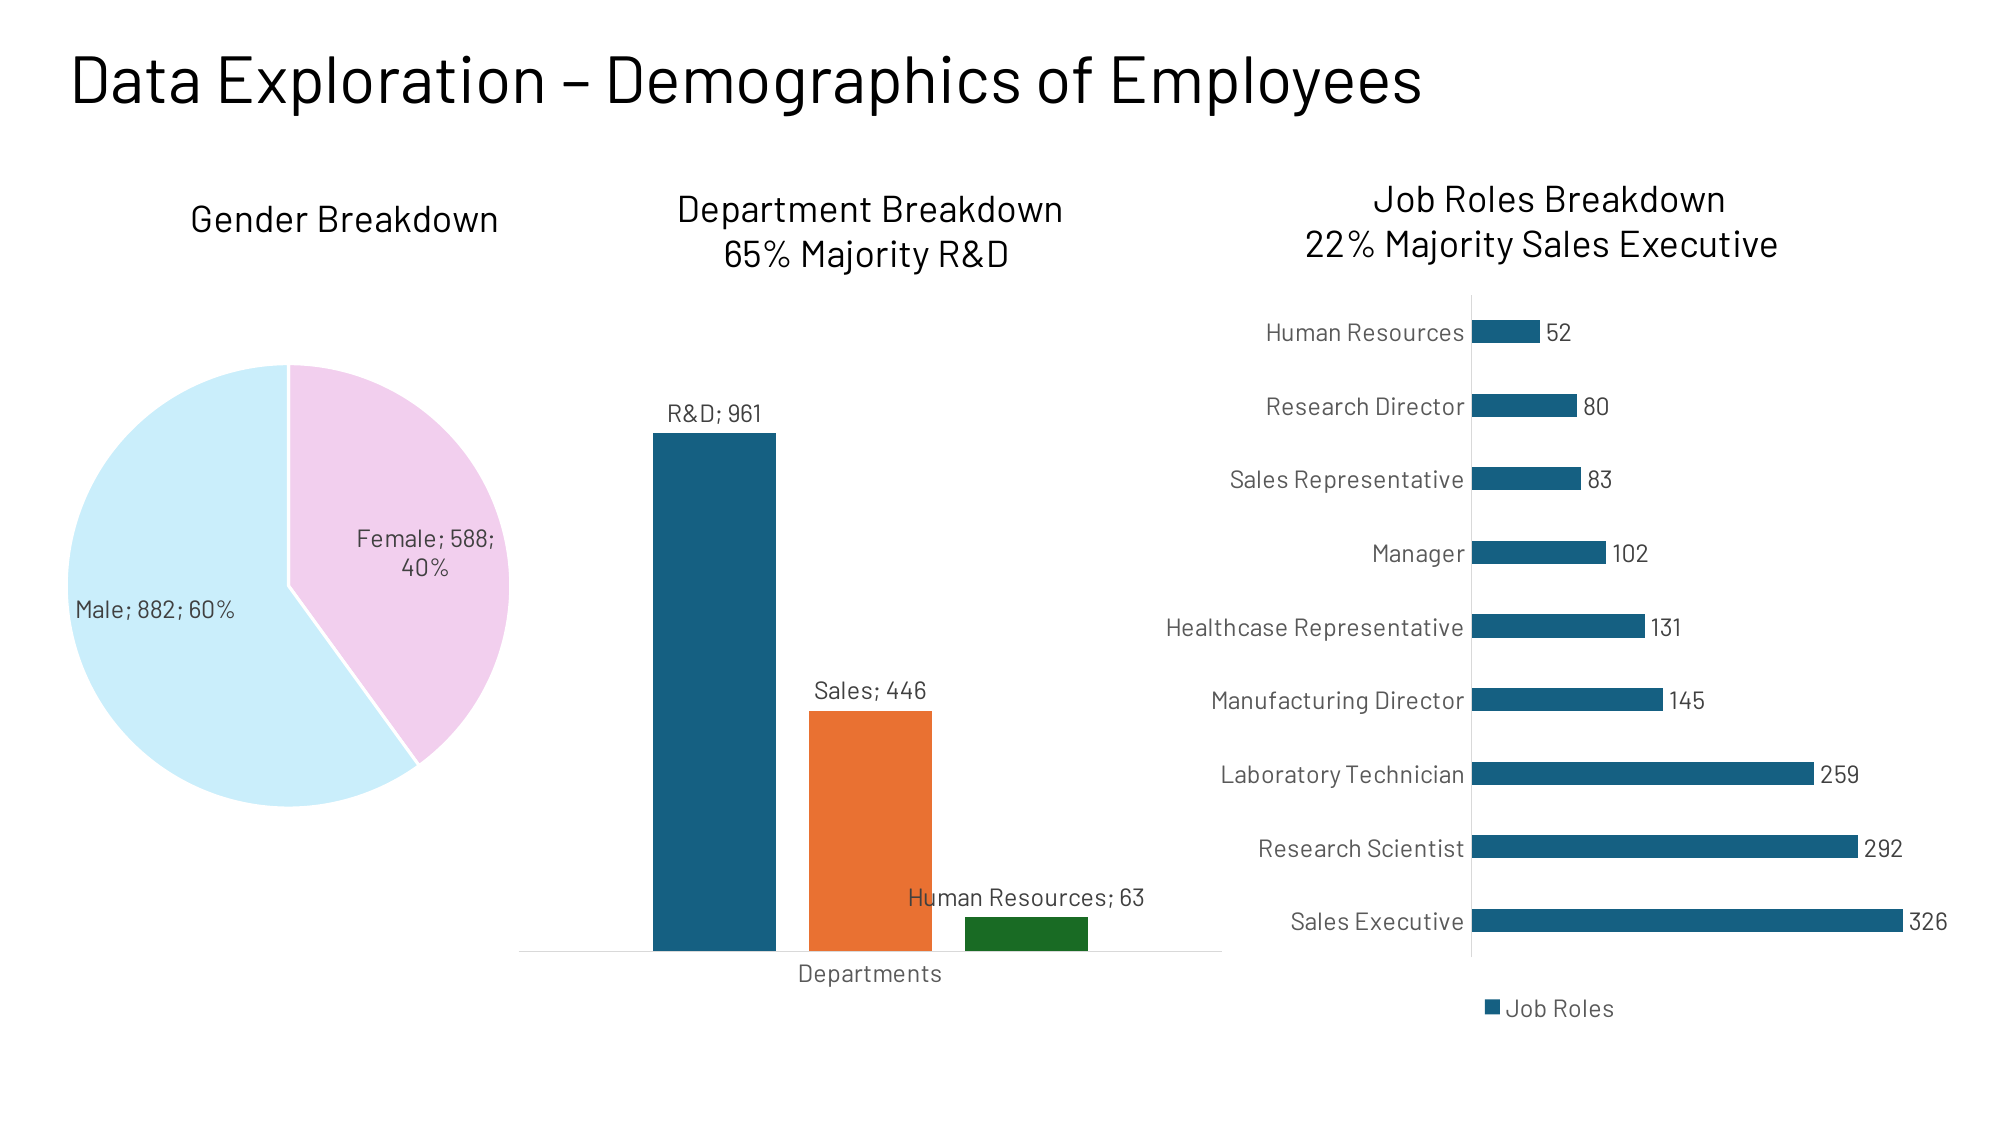

# Data Exploration – Demographics of Employees

### Chart: Gender Breakdown

| Category | Sales |
|---|---|
| Female | 588.0 |
| Male | 882.0 |

### Chart: Job Roles Breakdown
22% Majority Sales Executive

| Category | Job Roles |
|---|---|
| Sales Executive | 326.0 |
| Research Scientist | 292.0 |
| Laboratory Technician | 259.0 |
| Manufacturing Director | 145.0 |
| Healthcase Representative | 131.0 |
| Manager | 102.0 |
| Sales Representative | 83.0 |
| Research Director | 80.0 |
| Human Resources | 52.0 |

### Chart: Department Breakdown
65% Majority R&D

| Category | R&D | Sales | Human Resources |
|---|---|---|---|
| Departments | 961.0 | 446.0 | 63.0 |